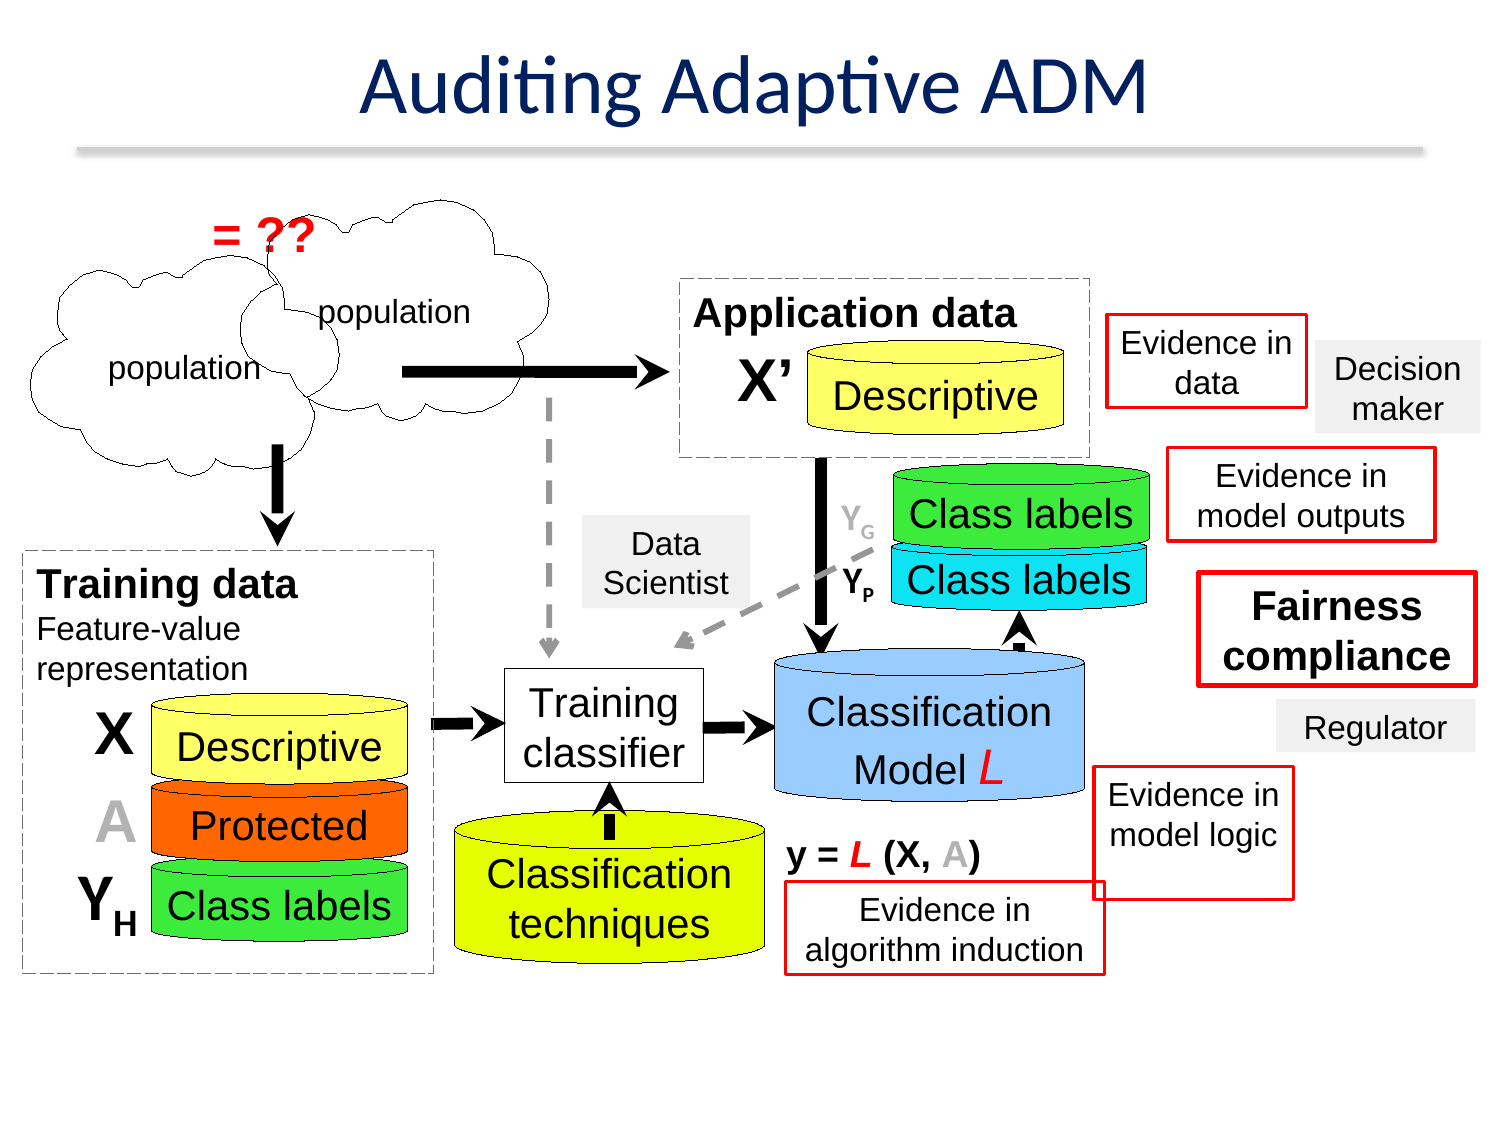

# Auditing Adaptive ADM
= ??
population
population
Application data

X’
Descriptive
Evidence in data
Decision maker

Evidence in model outputs
Class labels
YG
Data Scientist
YP
Class labels

Training data
Feature-value representation

X
Descriptive
A
Protected
YH
Class labels
Fairness compliance
Classification Model L
Training
classifier
Regulator
Evidence in model logic
Classification techniques
y = L (X, A)
Evidence in algorithm induction